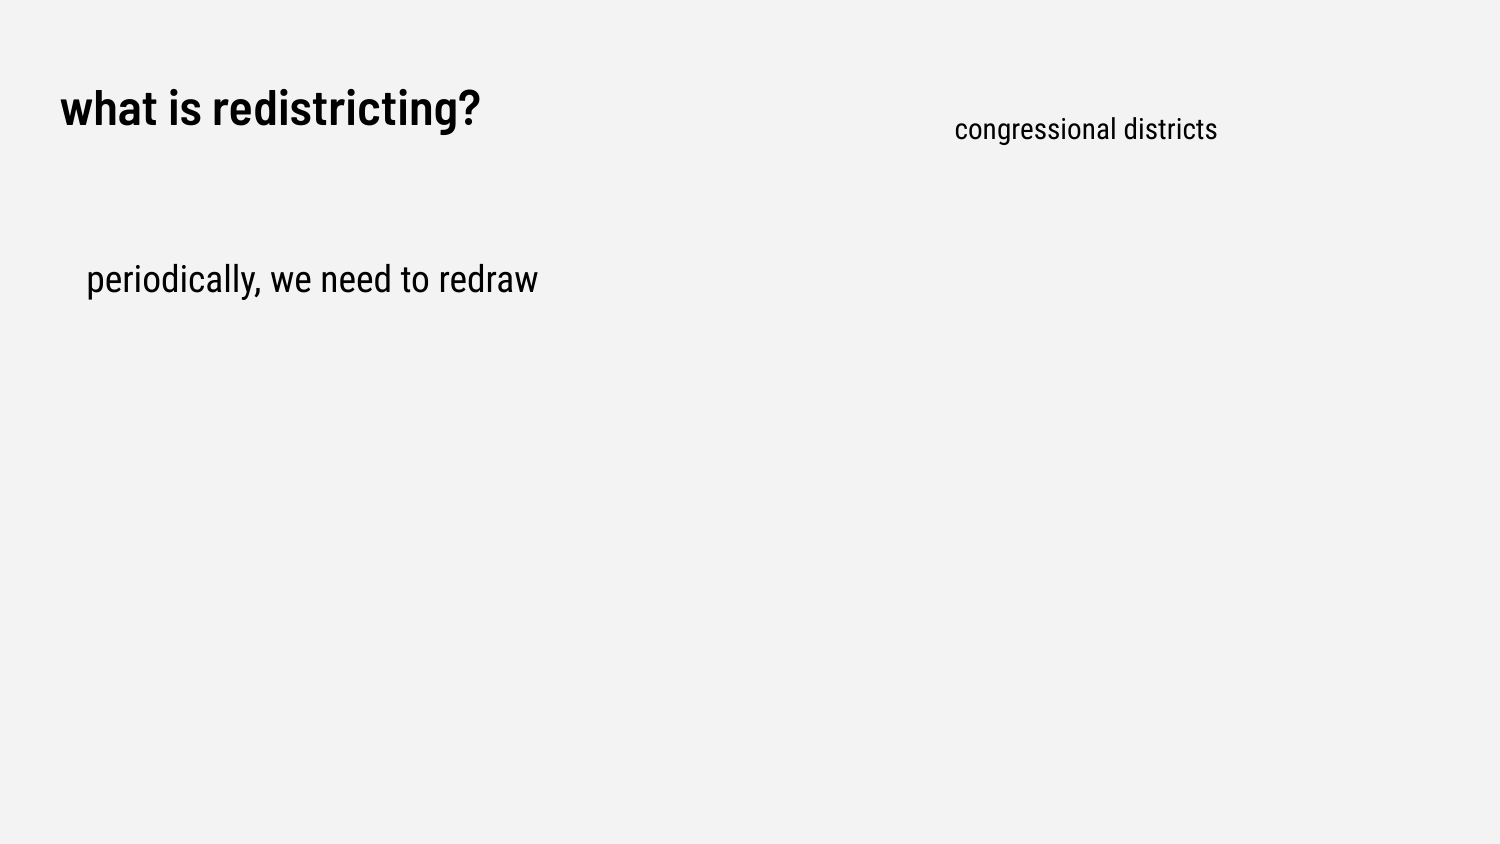

what is redistricting?
congressional districts

periodically, we need to redraw